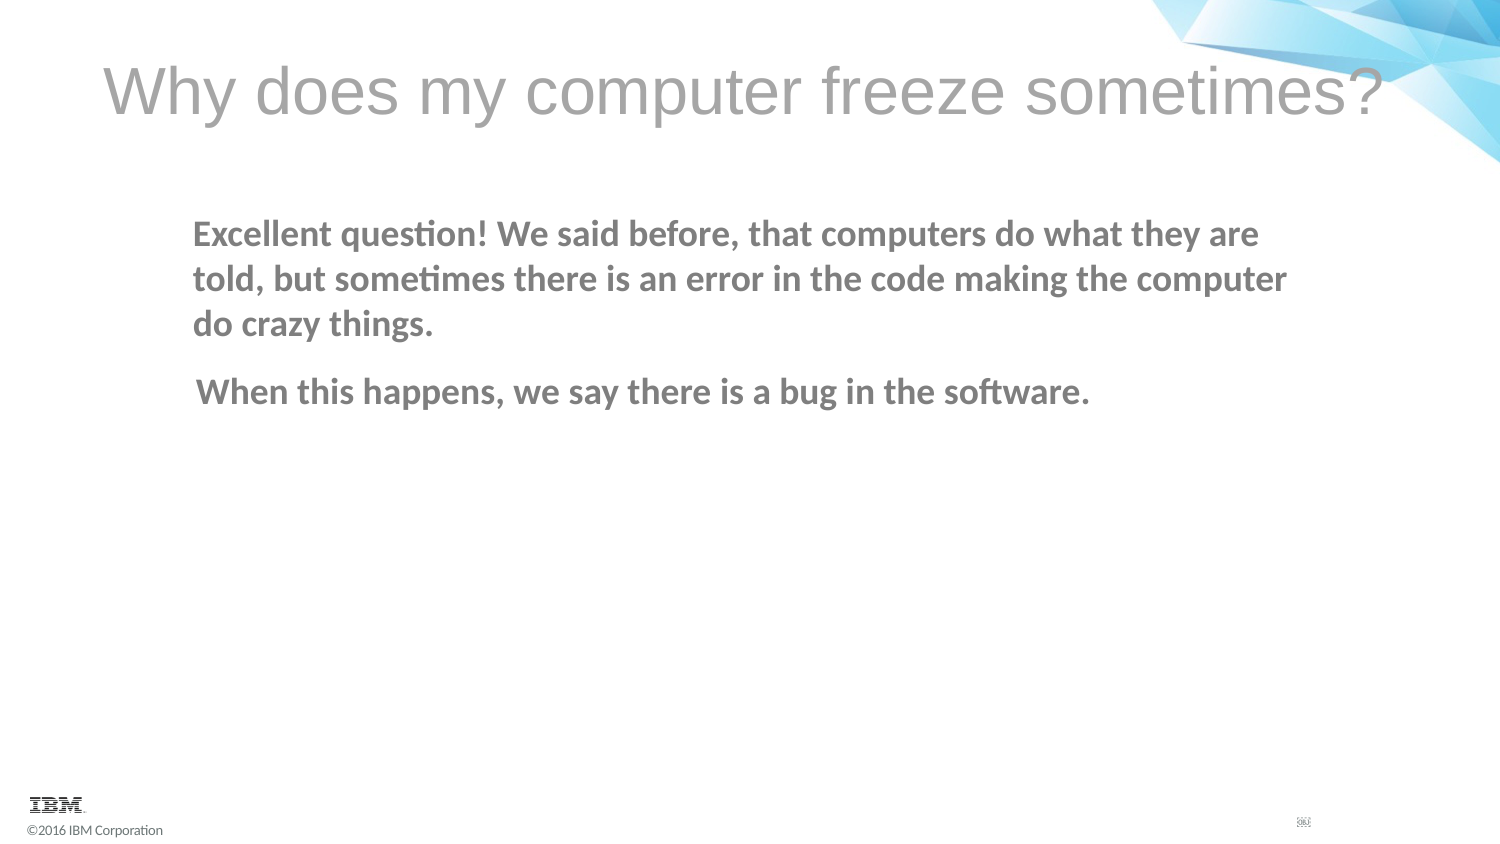

# Why does my computer freeze sometimes?
Excellent question! We said before, that computers do what they are told, but sometimes there is an error in the code making the computer do crazy things.
When this happens, we say there is a bug in the software.